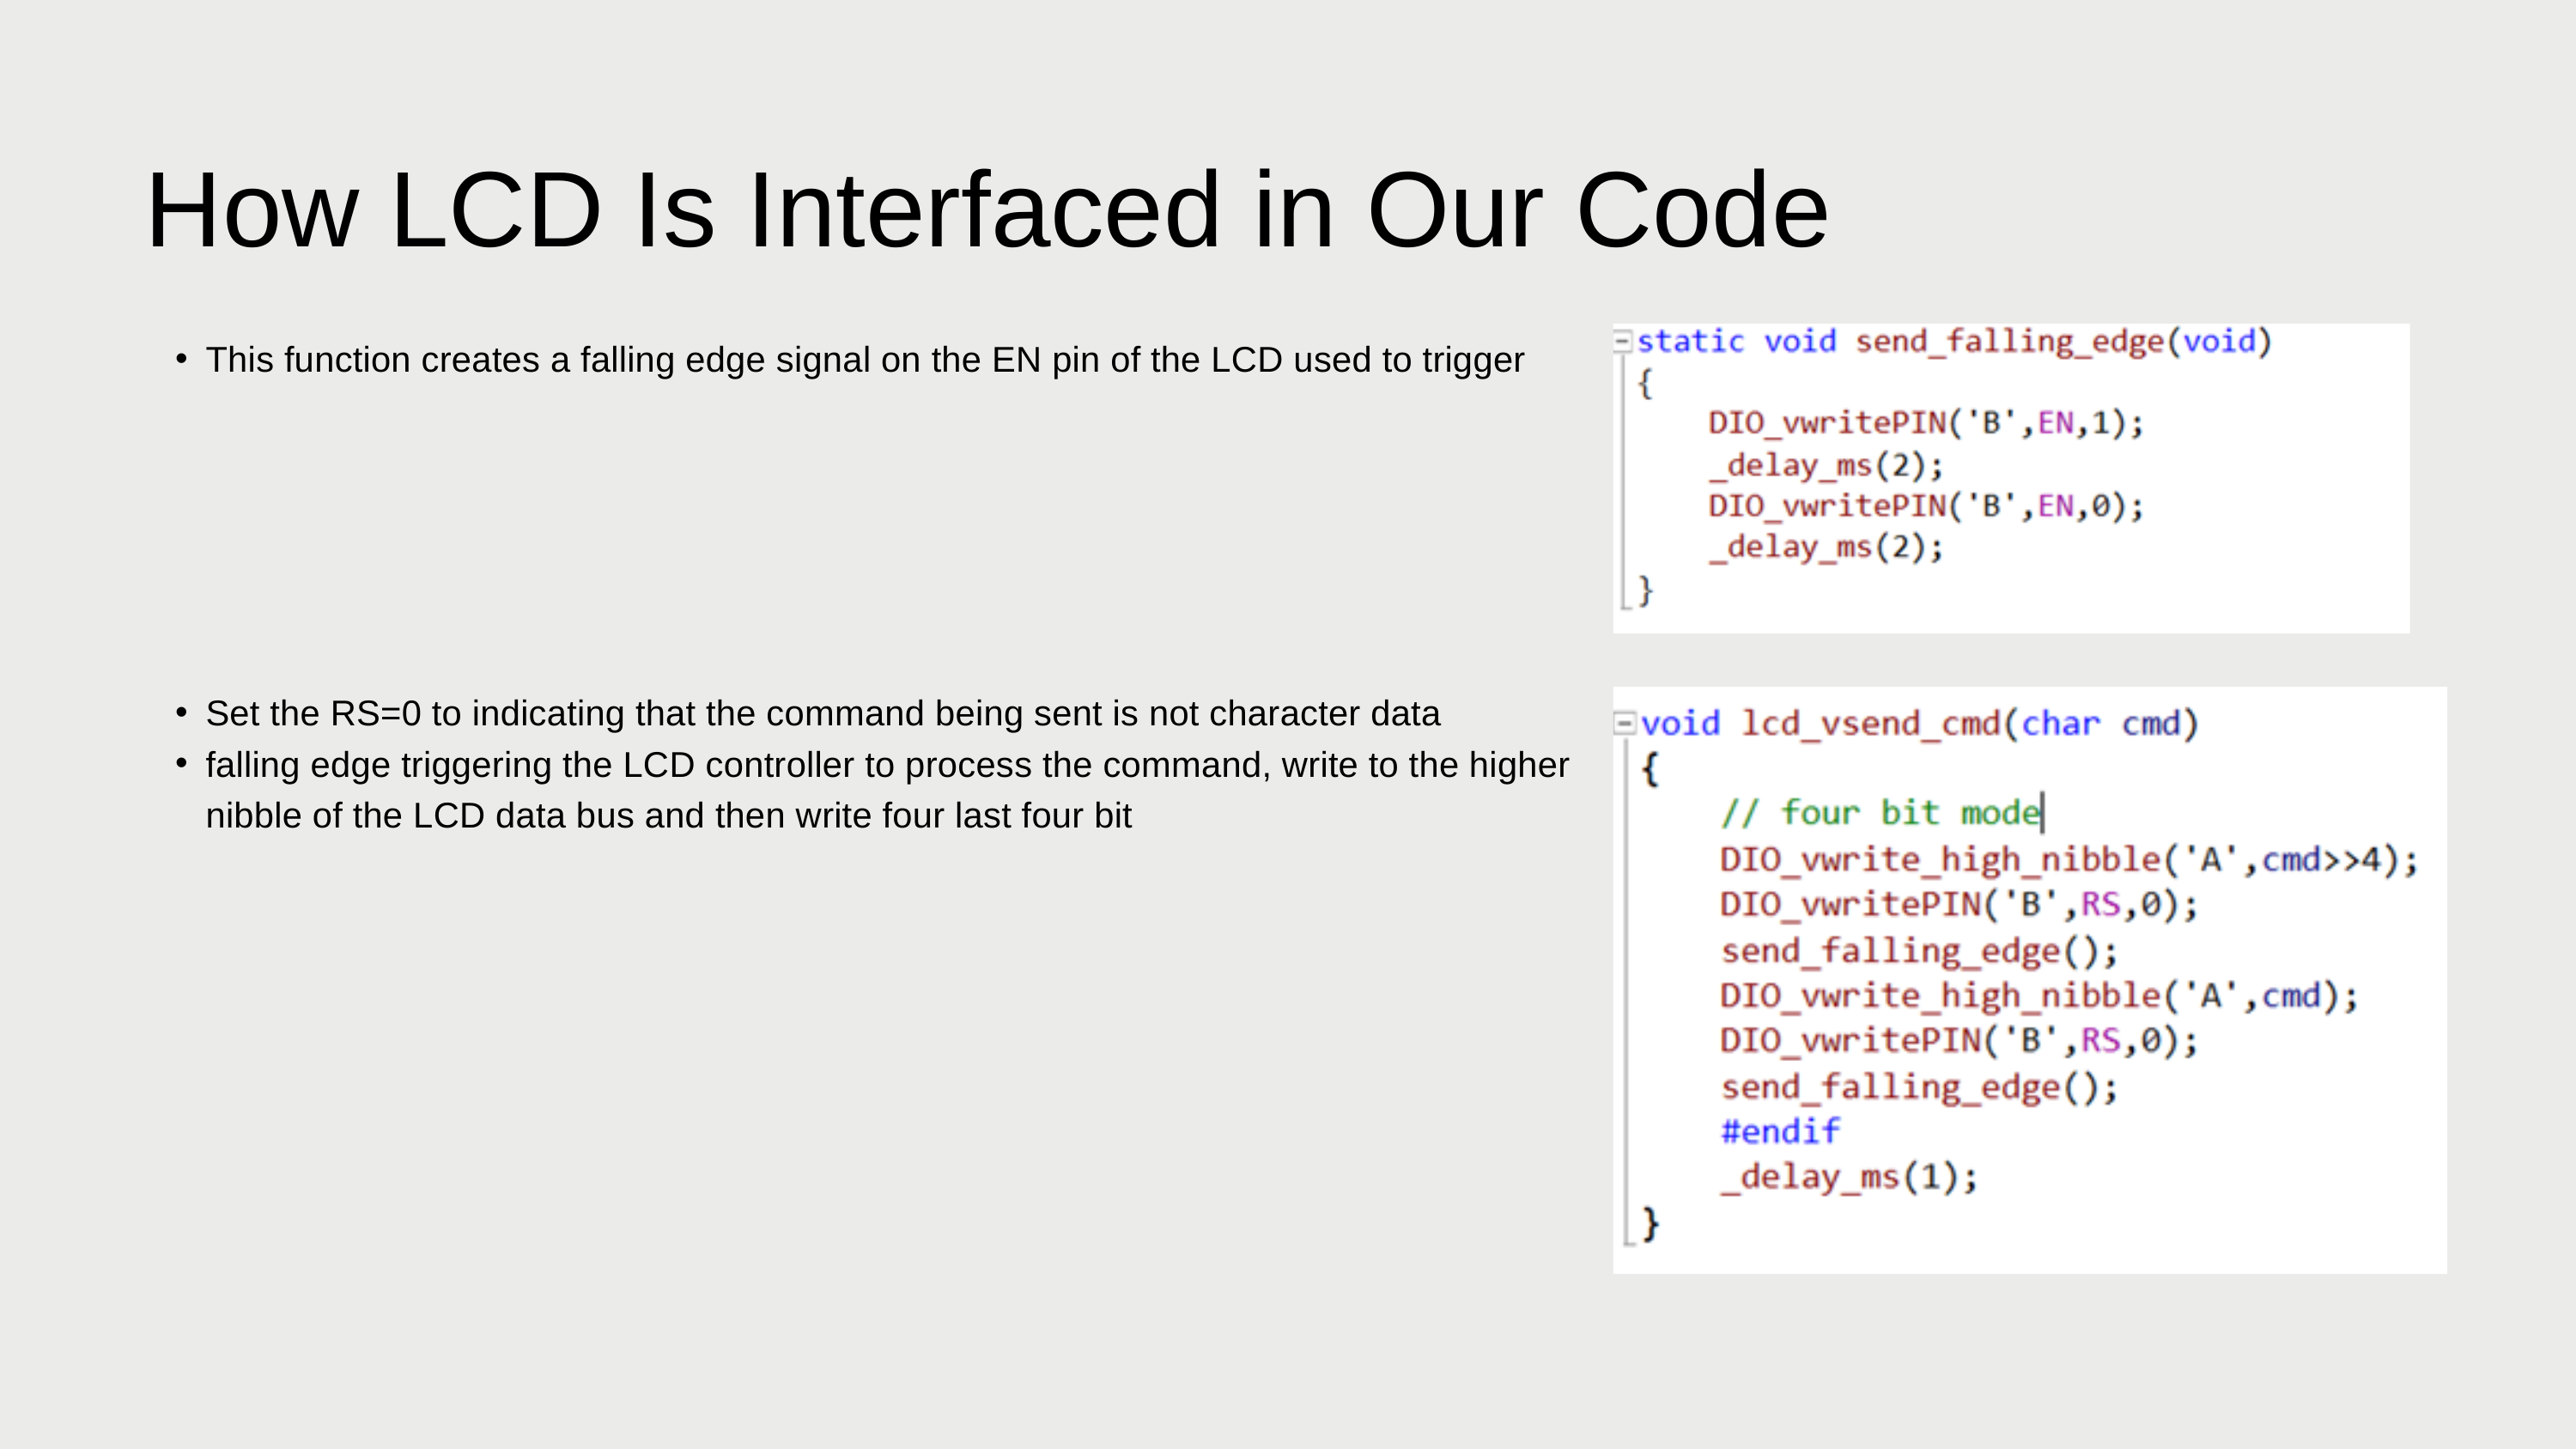

How LCD Is Interfaced in Our Code

This function creates a falling edge signal on the EN pin of the LCD used to trigger

Set the RS=0 to indicating that the command being sent is not character data
falling edge triggering the LCD controller to process the command, write to the higher nibble of the LCD data bus and then write four last four bit